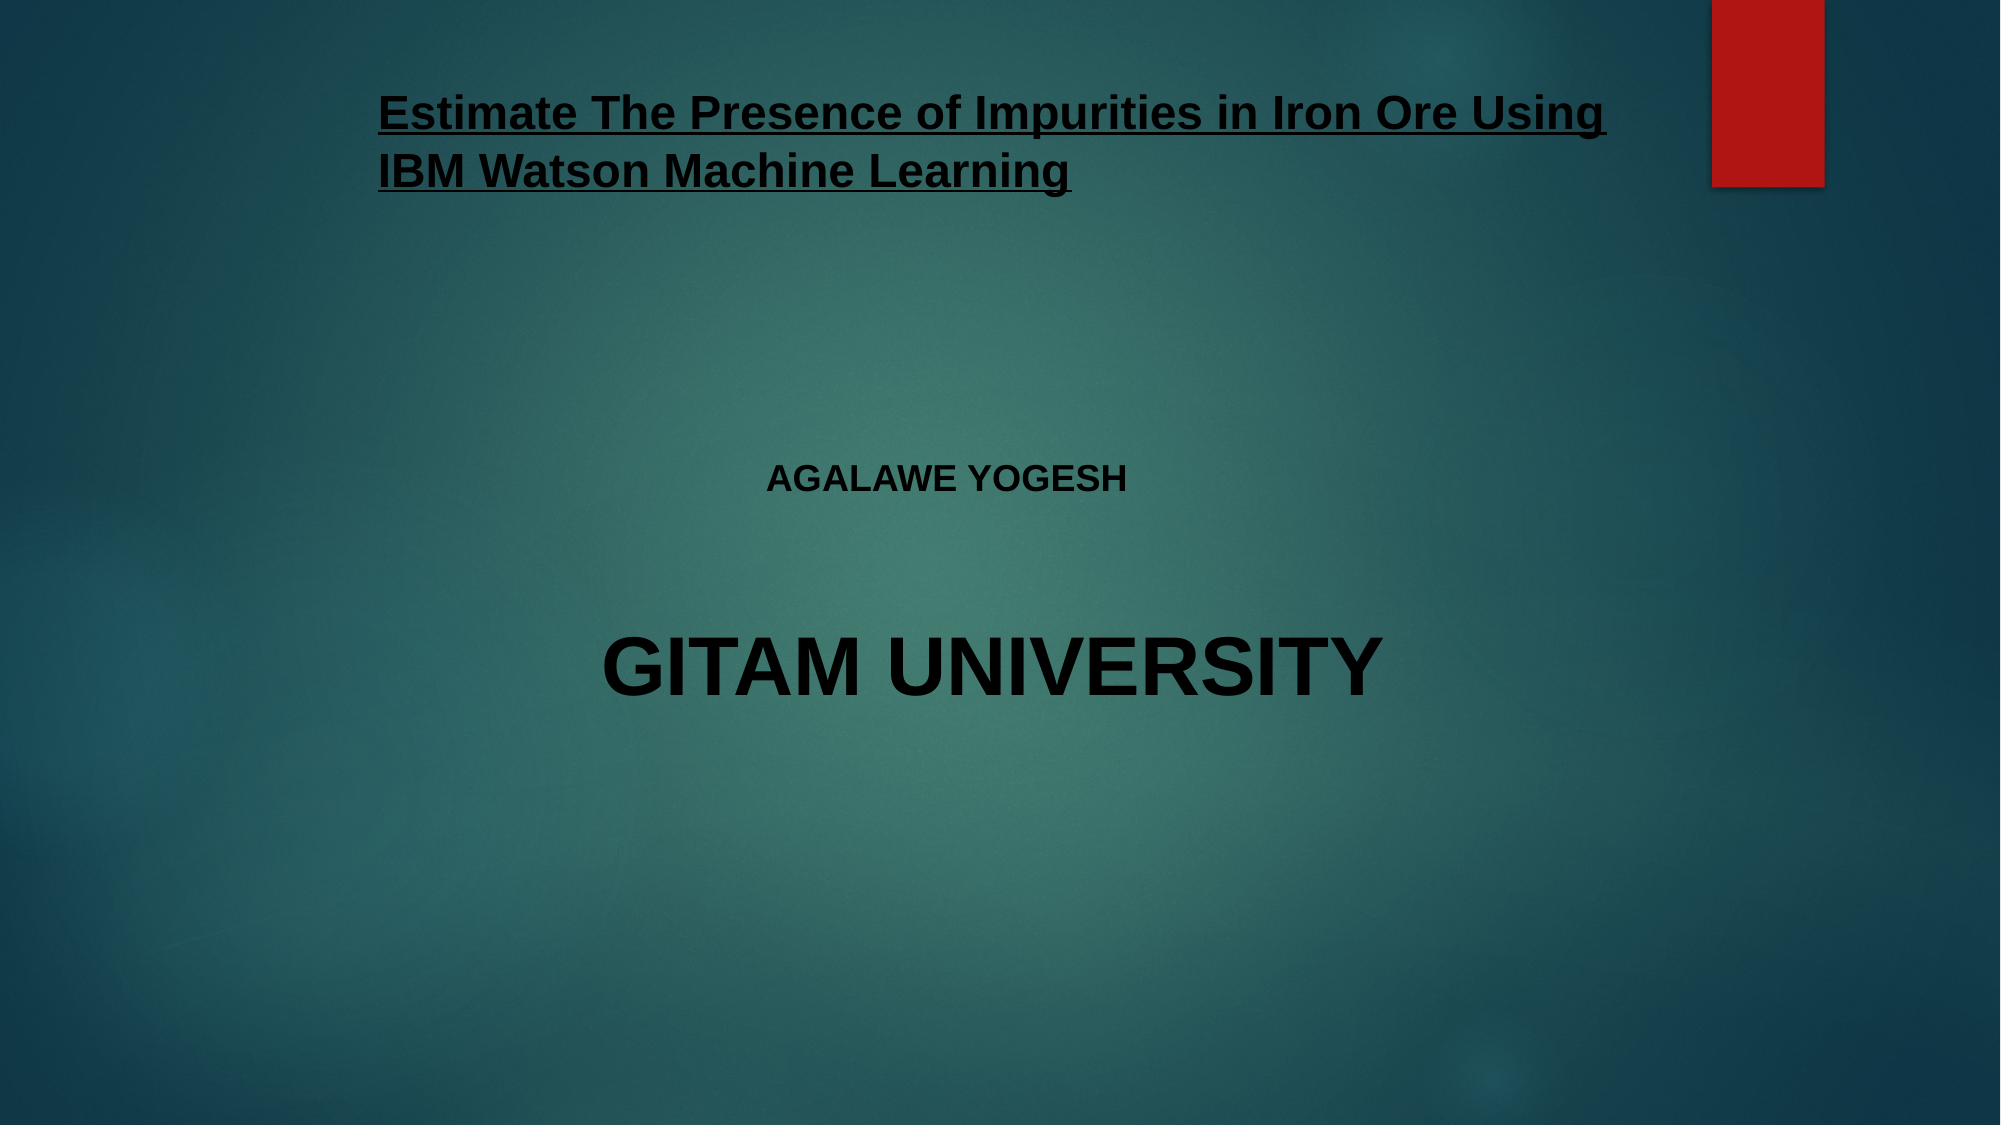

# Estimate The Presence of Impurities in Iron Ore Using IBM Watson Machine Learning

AGALAWE YOGESH

    GITAM UNIVERSITY